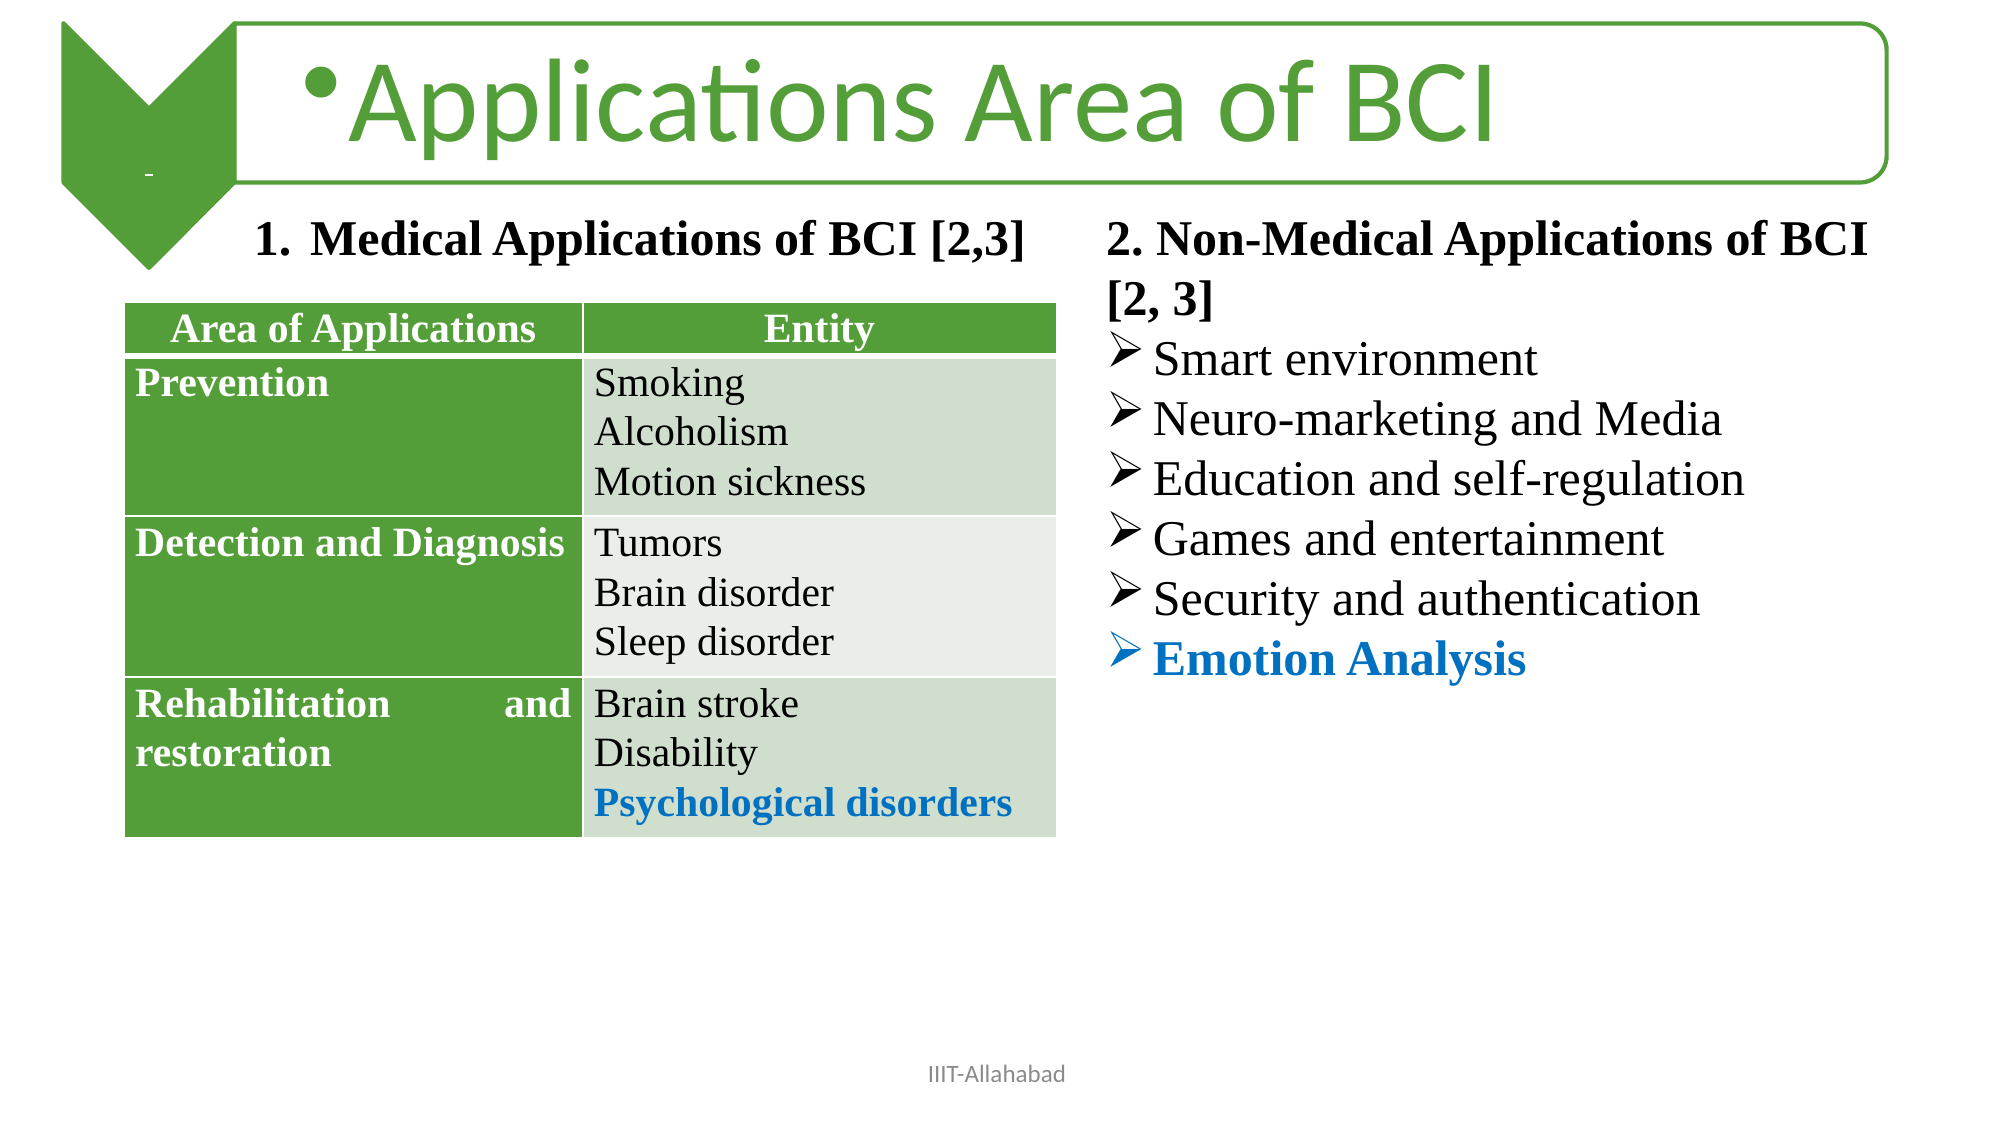

Applications Area of BCI
Medical Applications of BCI [2,3]

2. Non-Medical Applications of BCI [2, 3]
Smart environment
Neuro-marketing and Media
Education and self-regulation
Games and entertainment
Security and authentication
Emotion Analysis
| Area of Applications | Entity |
| --- | --- |
| Prevention | Smoking Alcoholism Motion sickness |
| Detection and Diagnosis | Tumors Brain disorder Sleep disorder |
| Rehabilitation and restoration | Brain stroke Disability Psychological disorders |
IIIT-Allahabad